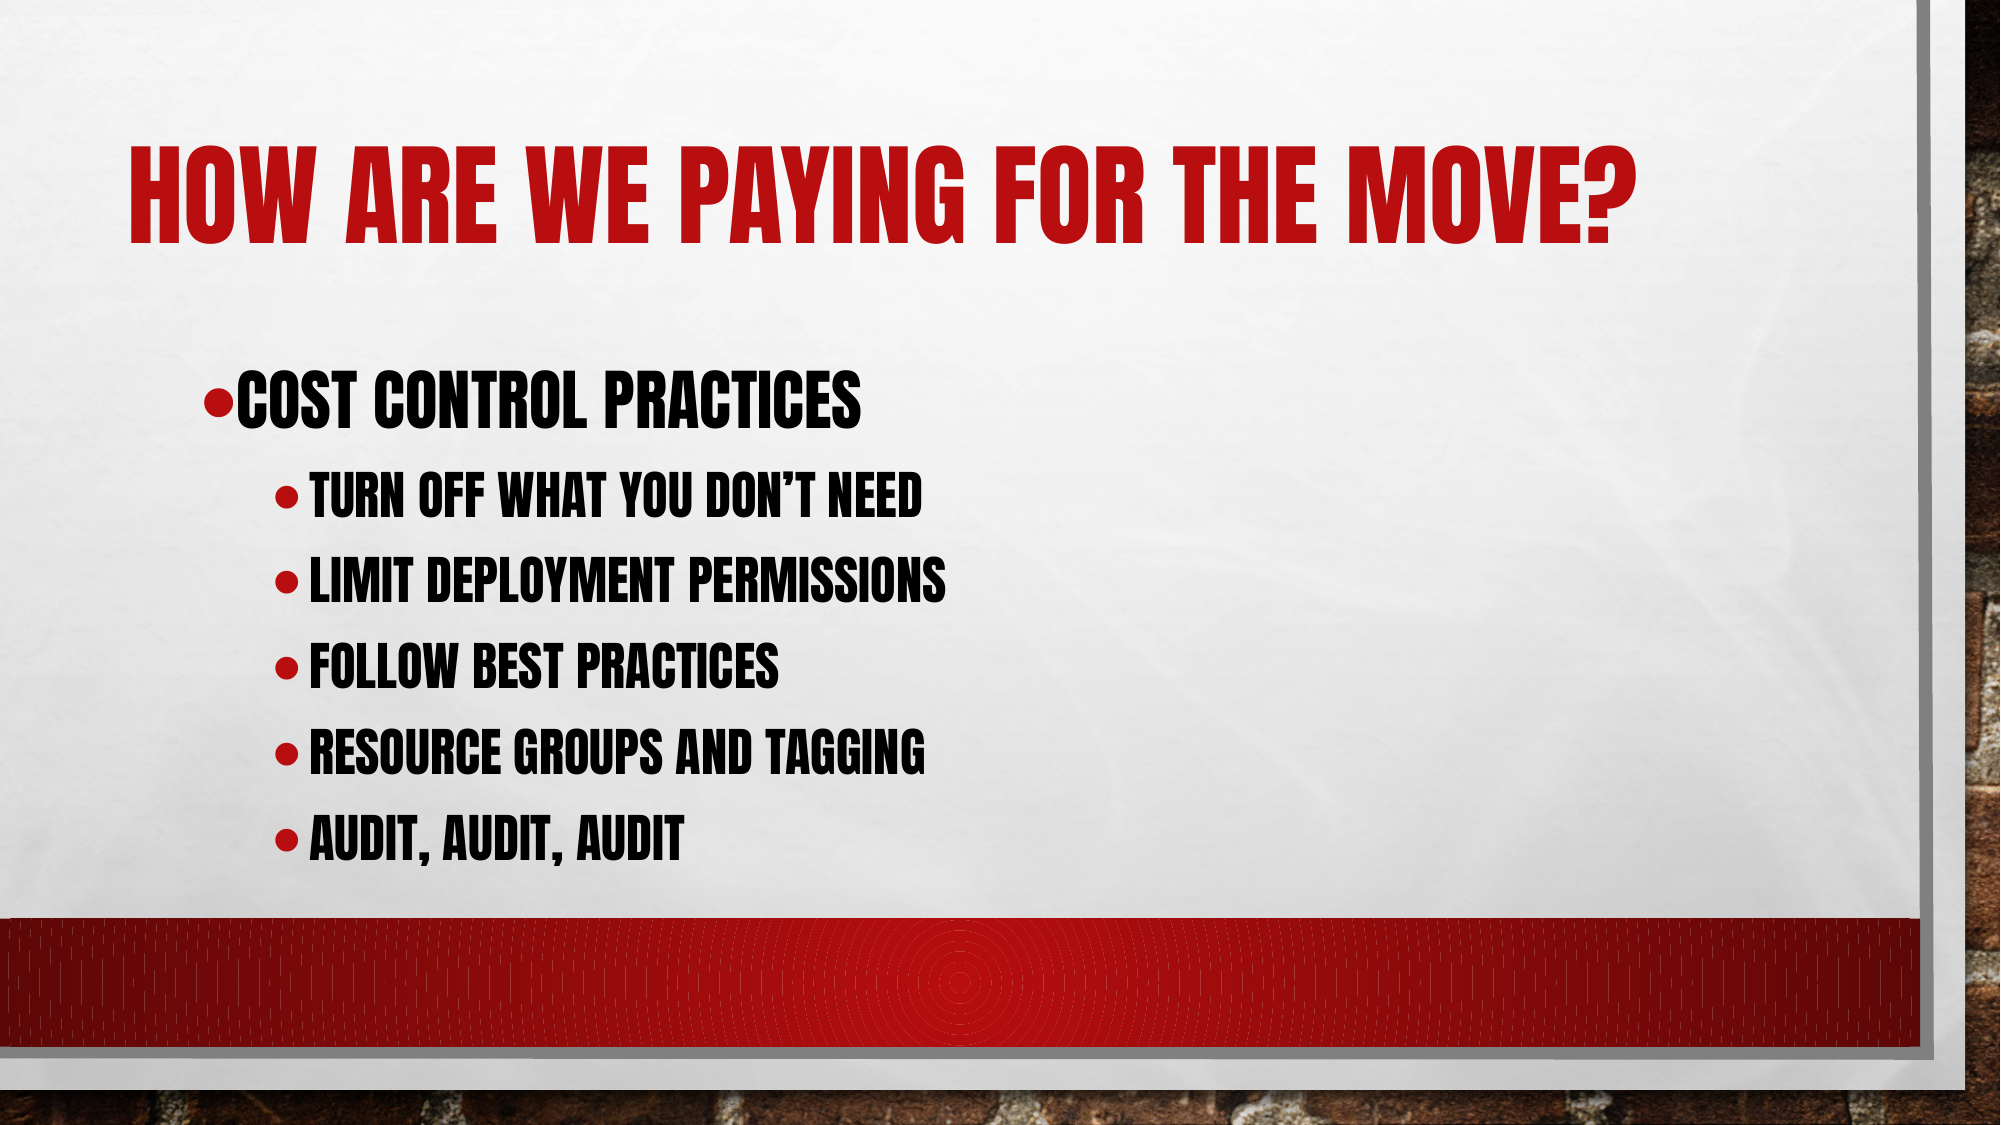

# How are we paying for the move?
Cost control practices
Turn off what you don’t need
Limit deployment permissions
Follow best practices
Resource groups and tagging
Audit, audit, audit